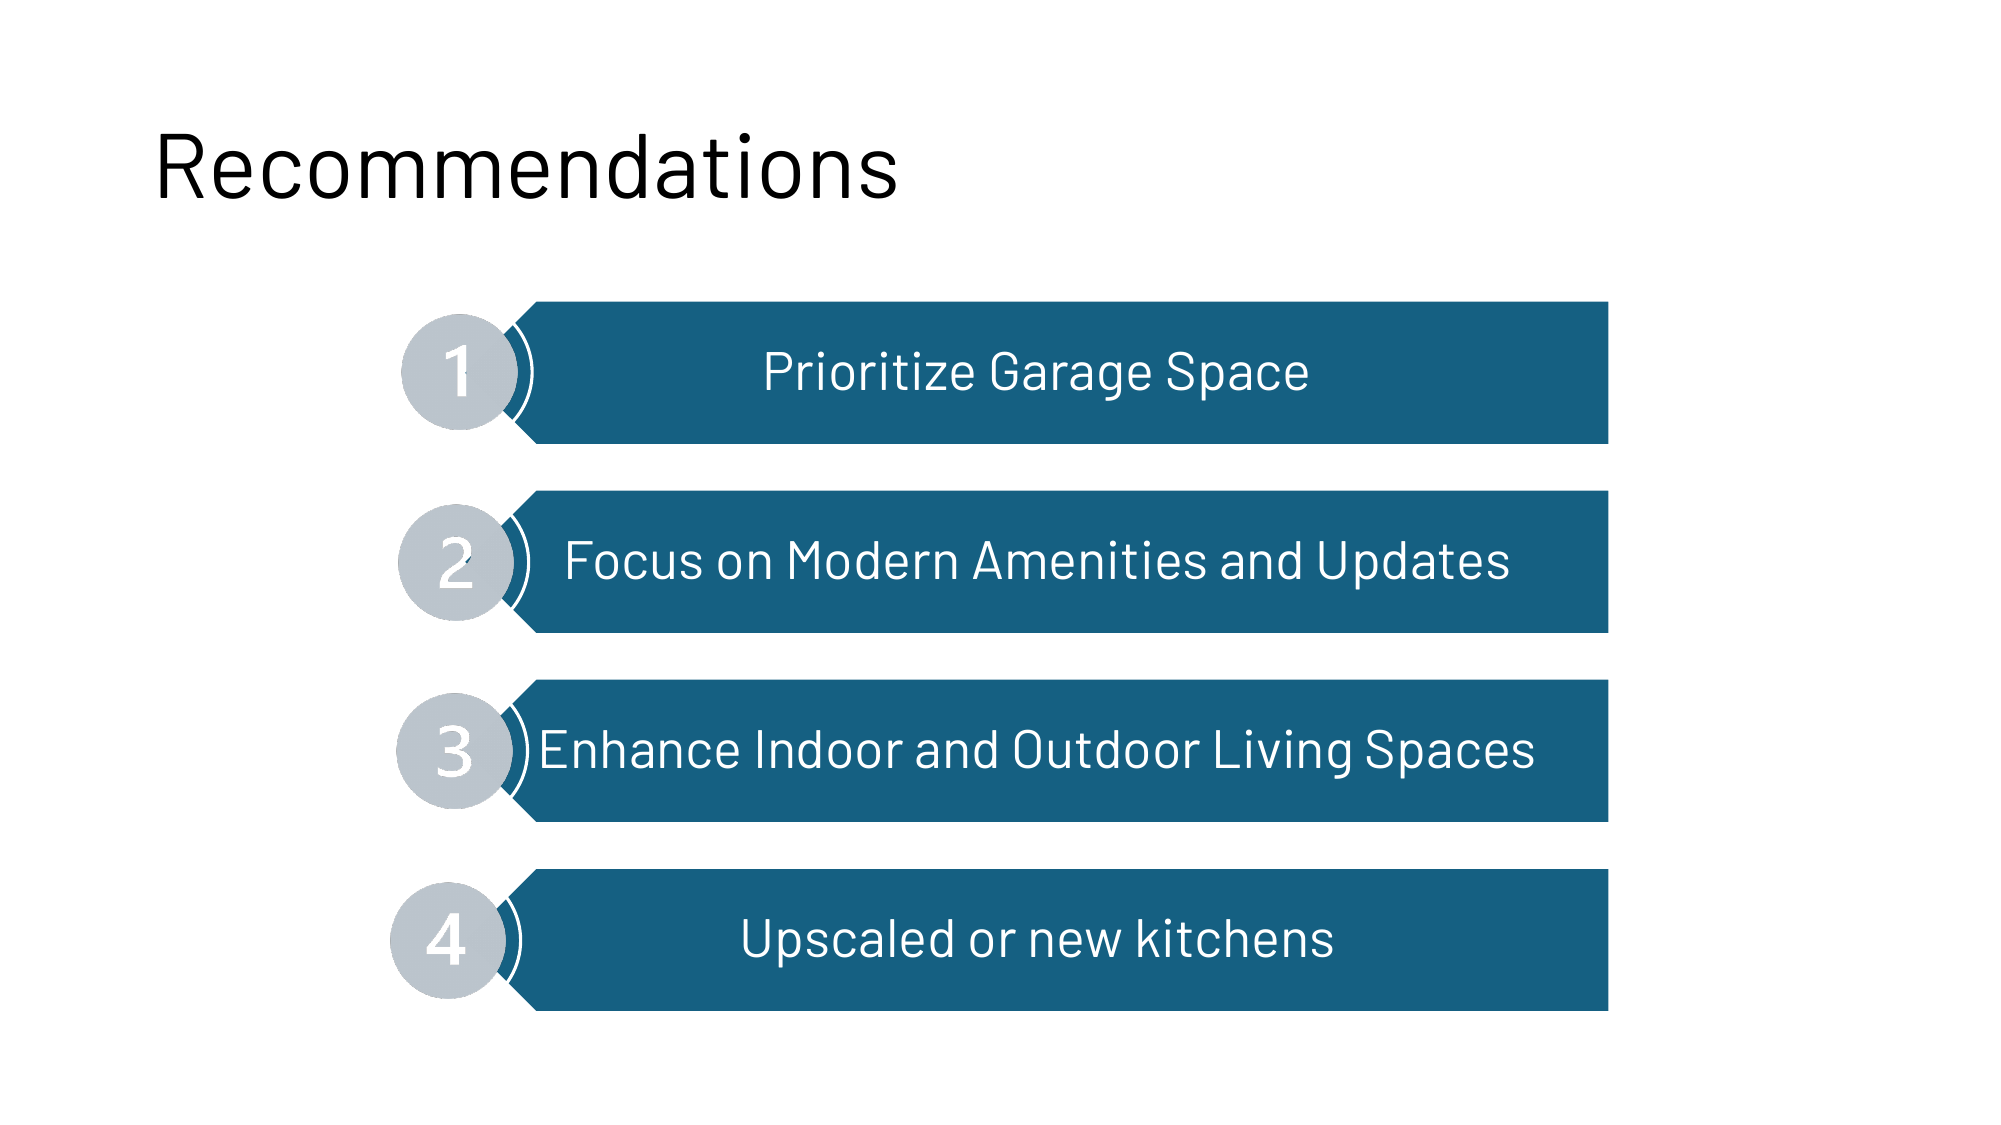

# Recommendations
Prioritize Garage Space
Focus on Modern Amenities and Updates
Enhance Indoor and Outdoor Living Spaces
Upscaled or new kitchens